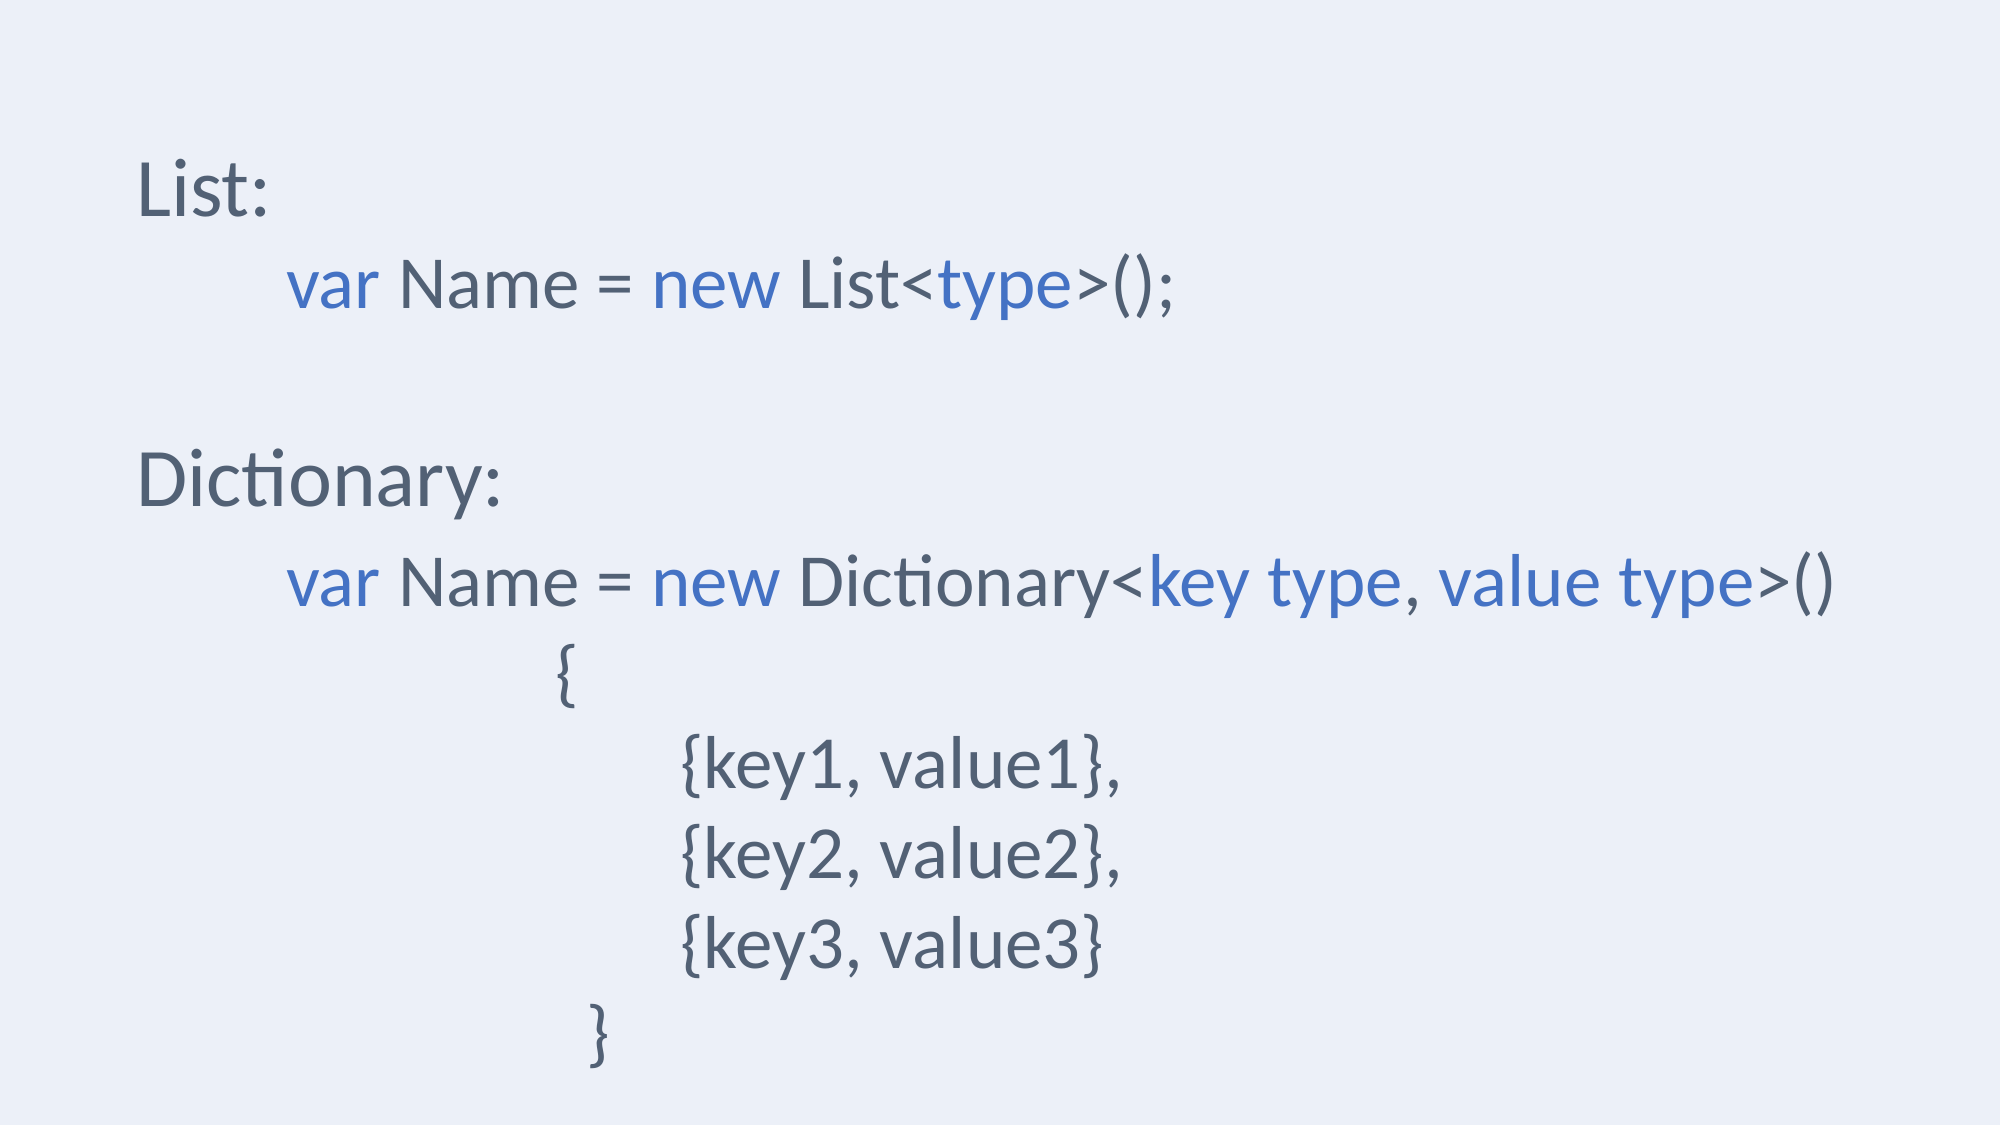

List:
	var Name = new List<type>();

Dictionary:
	var Name = new Dictionary<key type, value type>()
		       {
                                {key1, value1},
                                {key2, value2},
                                {key3, value3}
			}